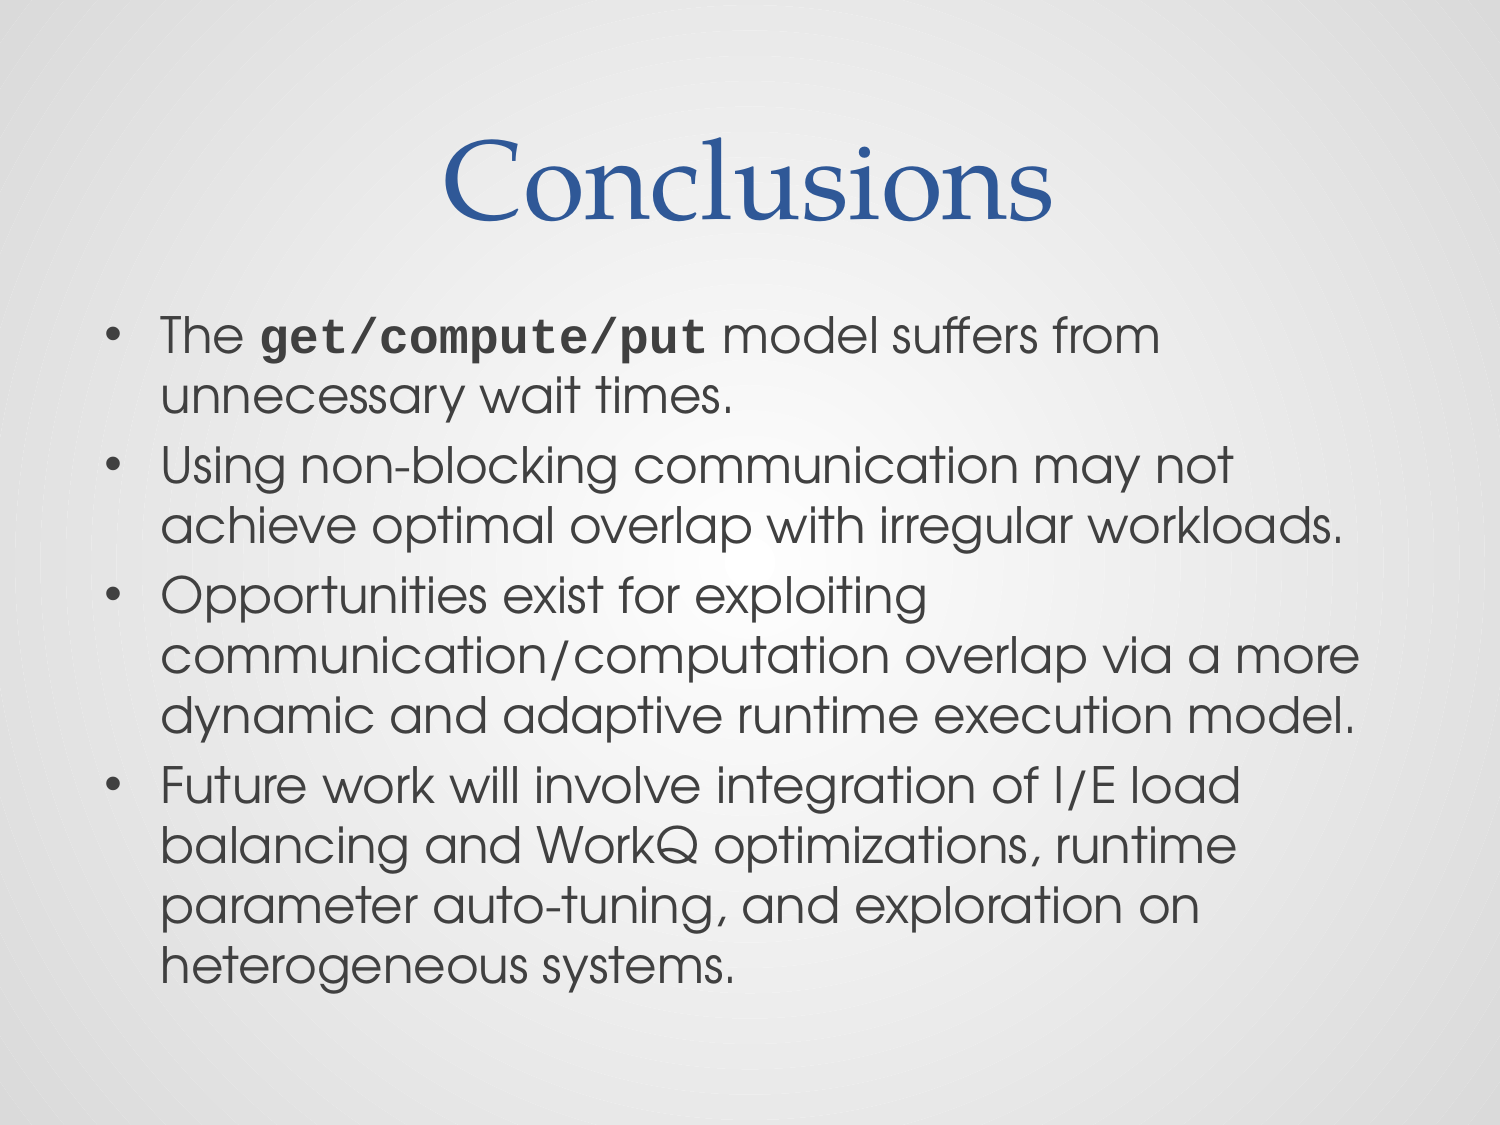

# Conclusions
The get/compute/put model suffers from unnecessary wait times.
Using non-blocking communication may not achieve optimal overlap with irregular workloads.
Opportunities exist for exploiting communication/computation overlap via a more dynamic and adaptive runtime execution model.
Future work will involve integration of I/E load balancing and WorkQ optimizations, runtime parameter auto-tuning, and exploration on heterogeneous systems.